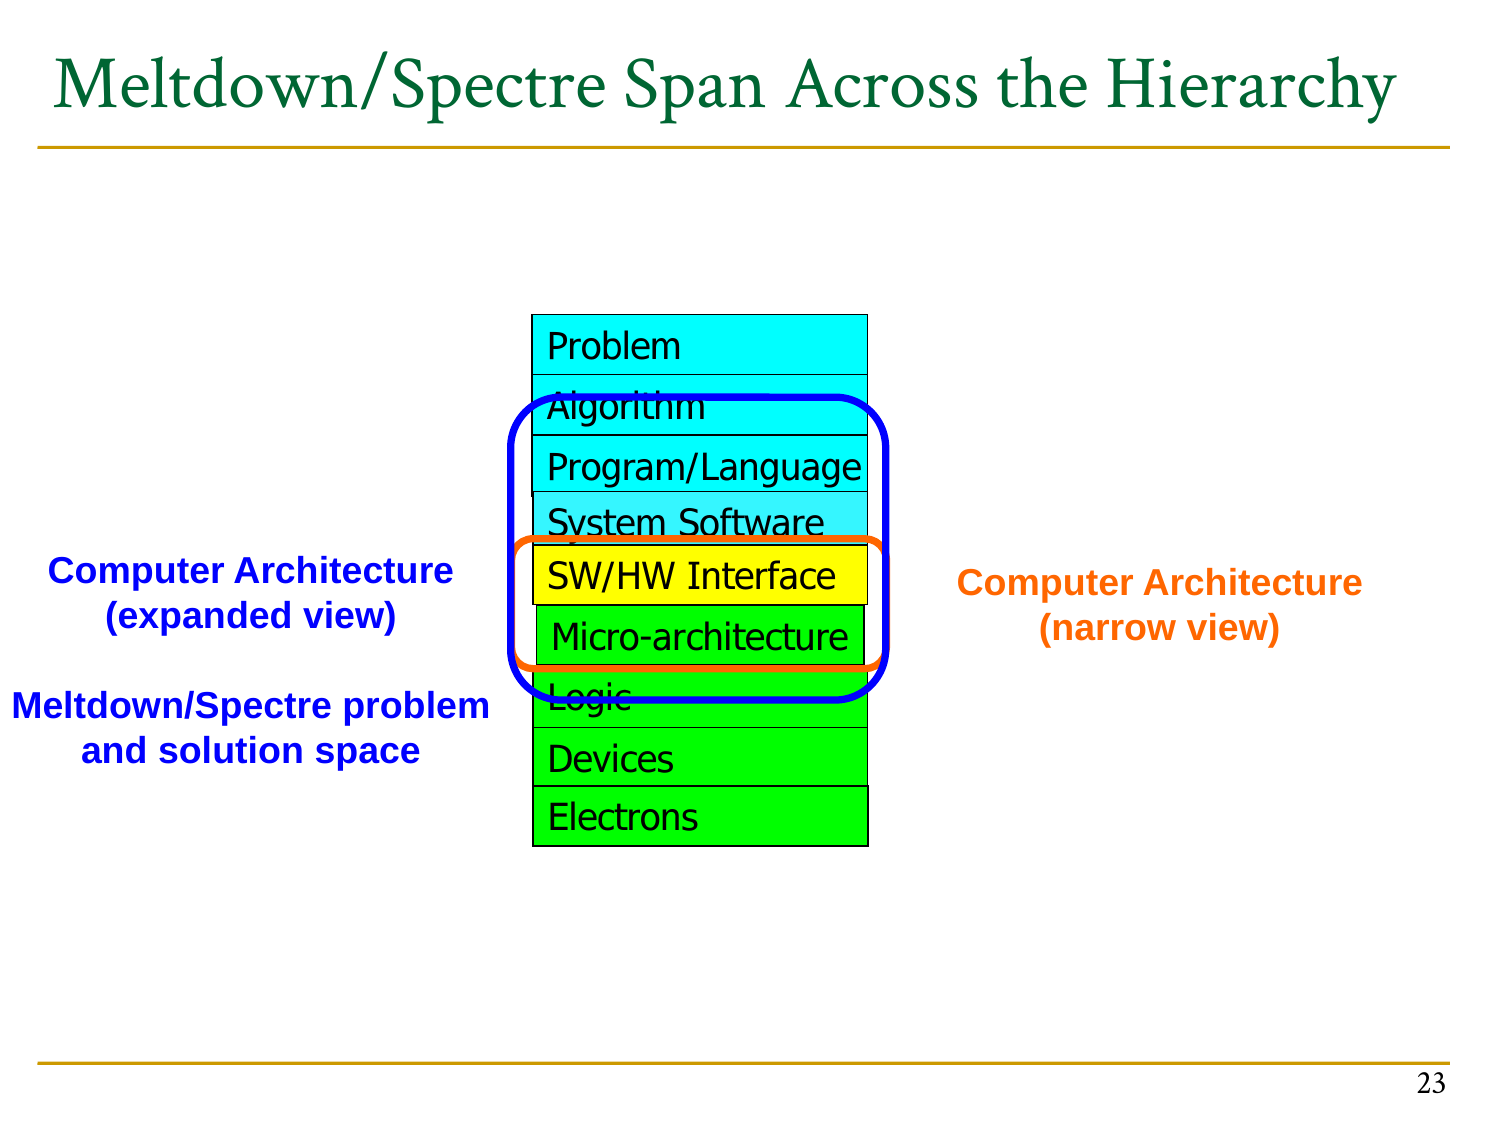

# Meltdown/Spectre Span Across the Hierarchy

Problem

Algorithm

Program/Language
System Software
Computer Architecture (expanded view)

Meltdown/Spectre problem and solution space
SW/HW Interface
Computer Architecture (narrow view)
Micro-architecture
Logic

Devices
Electrons
23